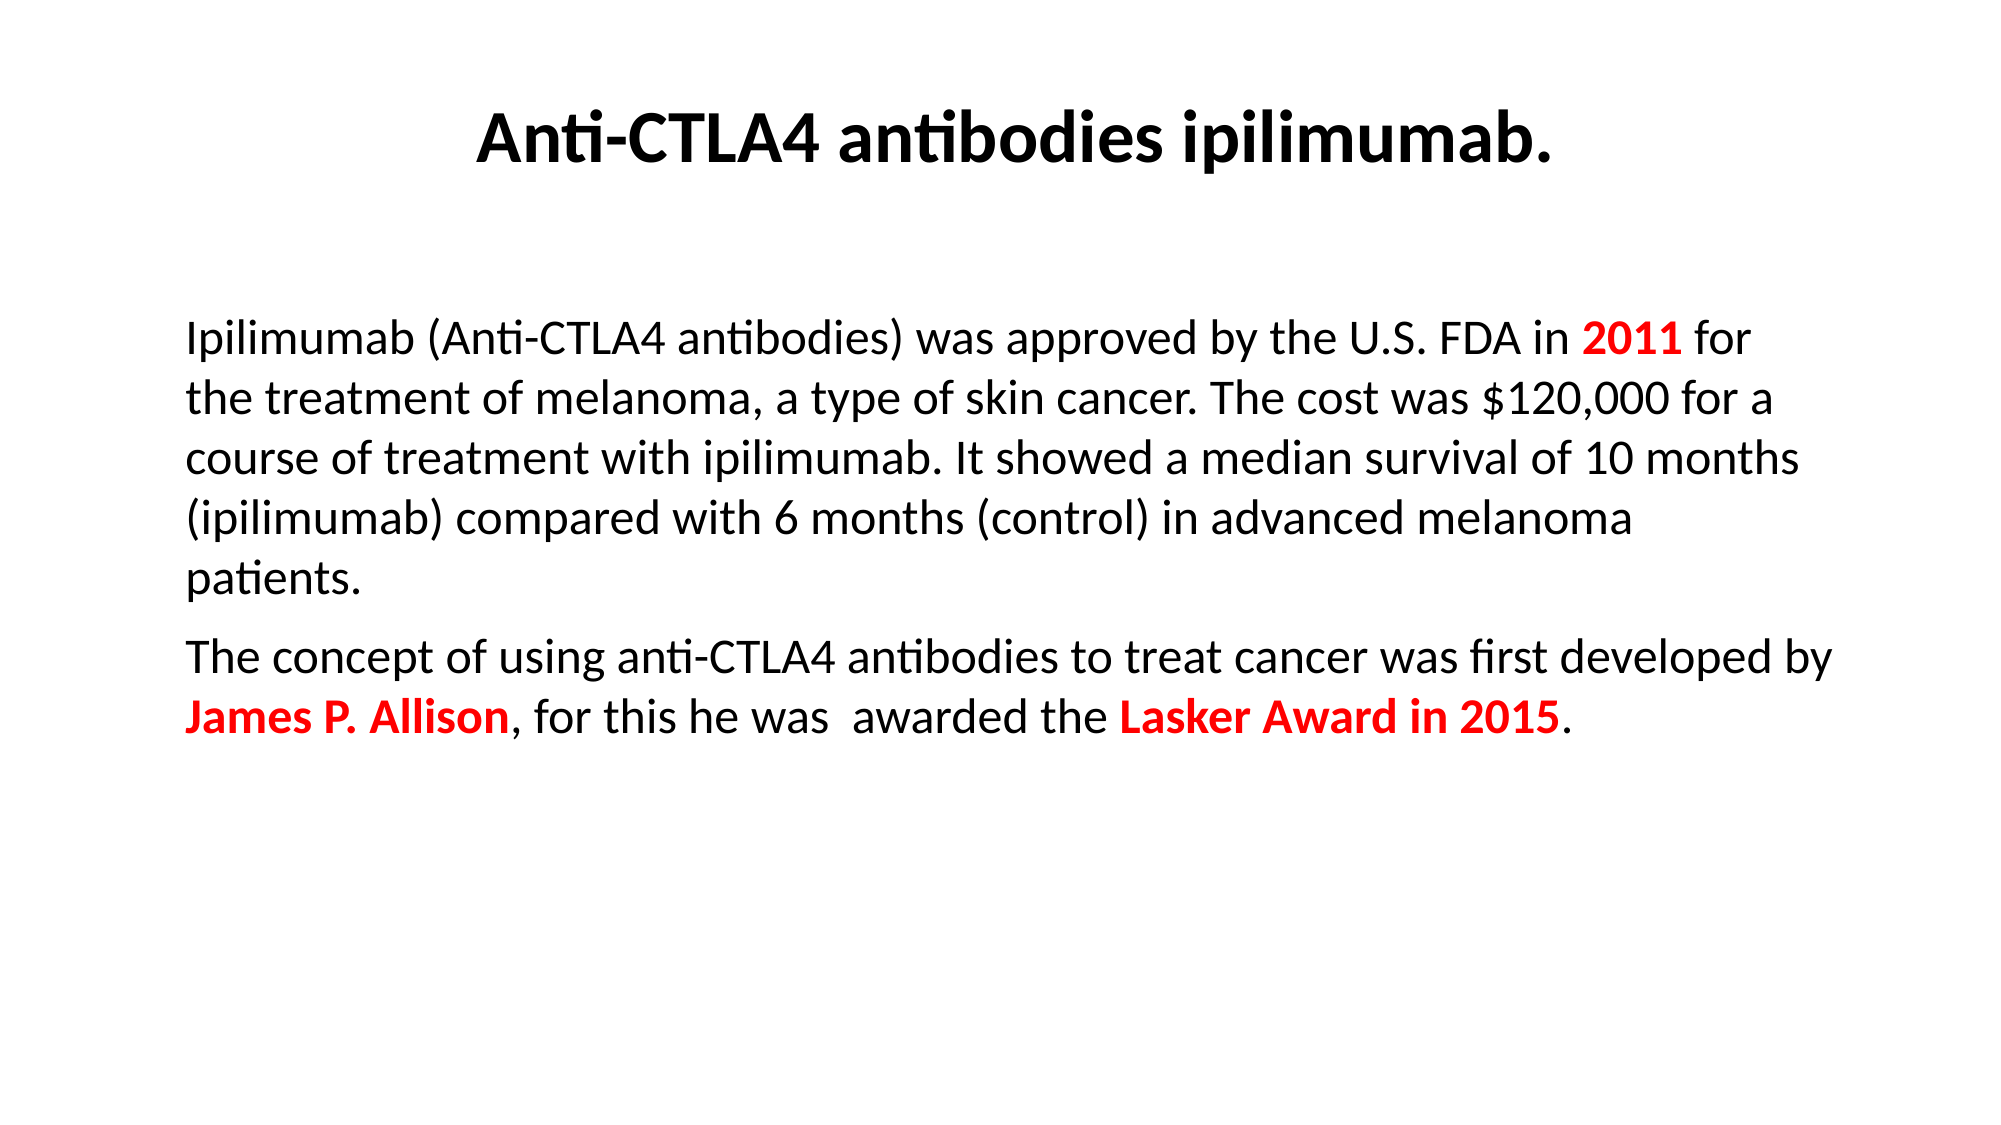

Anti-CTLA4 antibodies ipilimumab.
Ipilimumab (Anti-CTLA4 antibodies) was approved by the U.S. FDA in 2011 for the treatment of melanoma, a type of skin cancer. The cost was $120,000 for a course of treatment with ipilimumab. It showed a median survival of 10 months (ipilimumab) compared with 6 months (control) in advanced melanoma patients.
The concept of using anti-CTLA4 antibodies to treat cancer was first developed by James P. Allison, for this he was  awarded the Lasker Award in 2015.